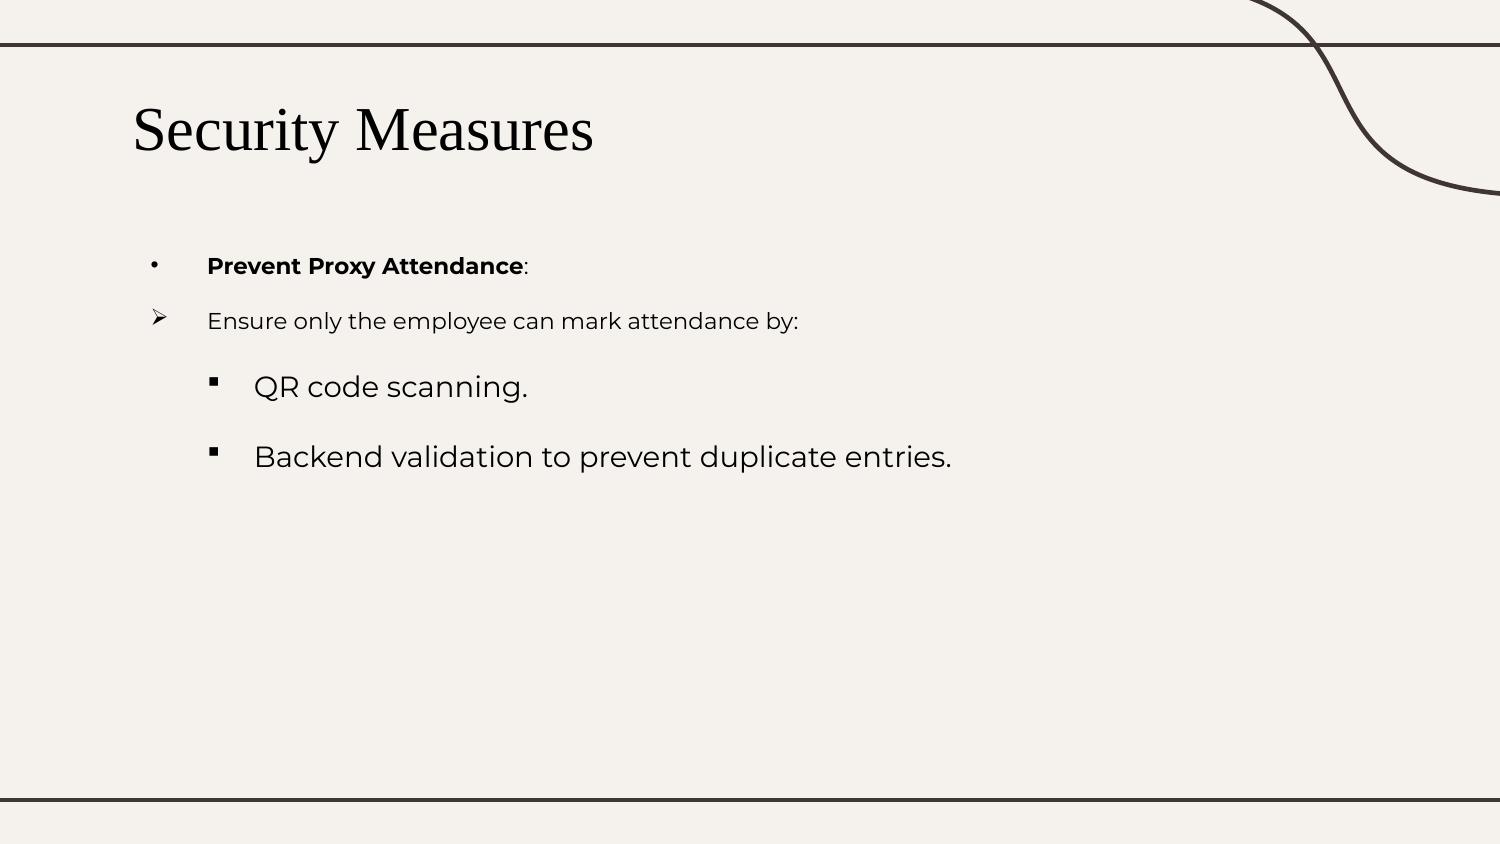

# Security Measures
Prevent Proxy Attendance:
Ensure only the employee can mark attendance by:
QR code scanning.
Backend validation to prevent duplicate entries.